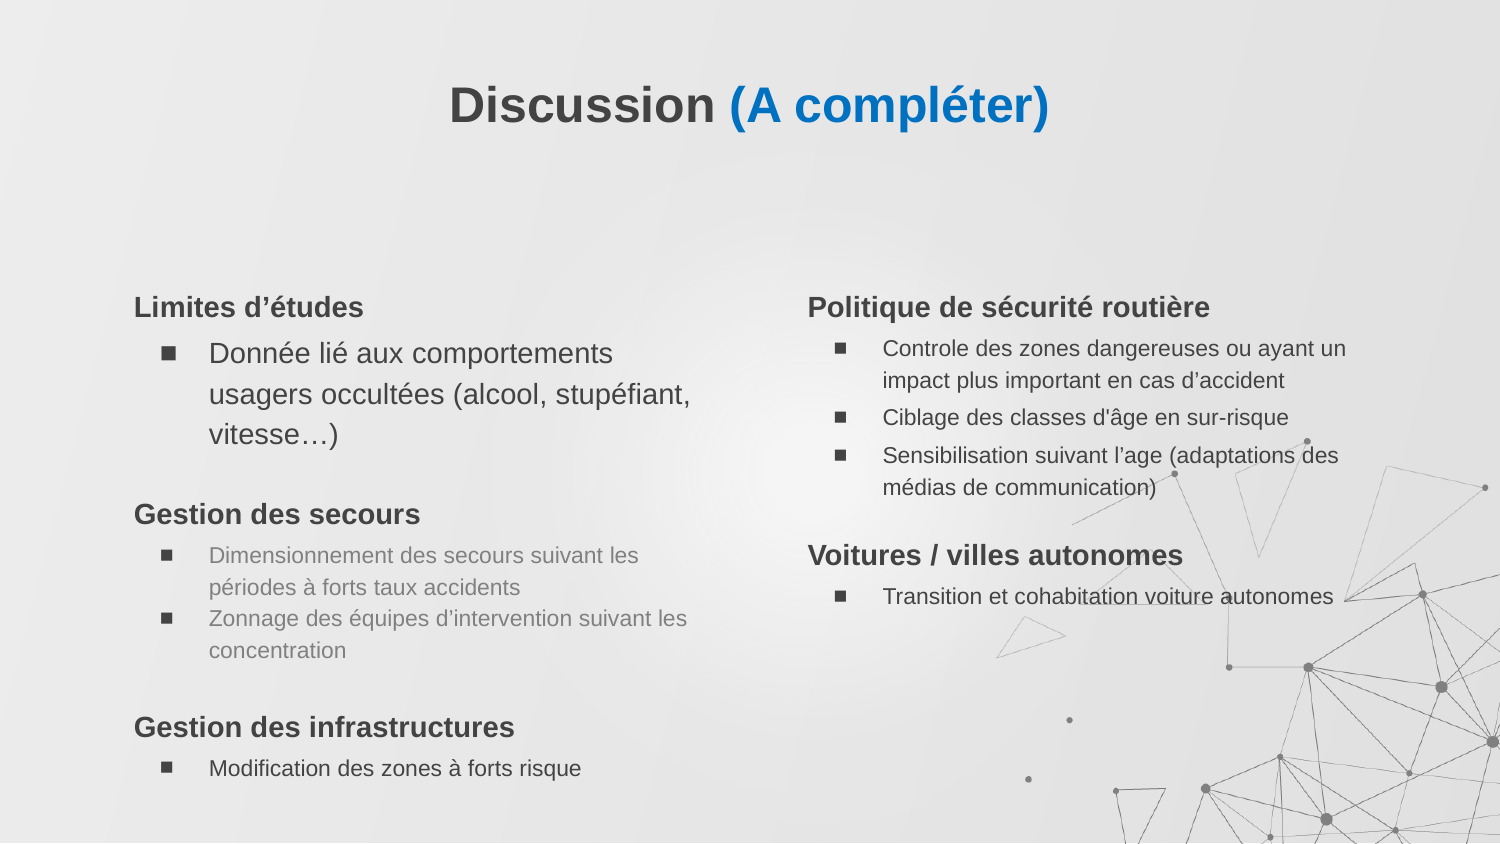

# Discussion (A compléter)

Limites d’études
Donnée lié aux comportements usagers occultées (alcool, stupéfiant, vitesse…)

Gestion des secours
Dimensionnement des secours suivant les périodes à forts taux accidents
Zonnage des équipes d’intervention suivant les concentration

Gestion des infrastructures
Modification des zones à forts risque
Politique de sécurité routière
Controle des zones dangereuses ou ayant un impact plus important en cas d’accident
Ciblage des classes d'âge en sur-risque
Sensibilisation suivant l’age (adaptations des médias de communication)

Voitures / villes autonomes
Transition et cohabitation voiture autonomes